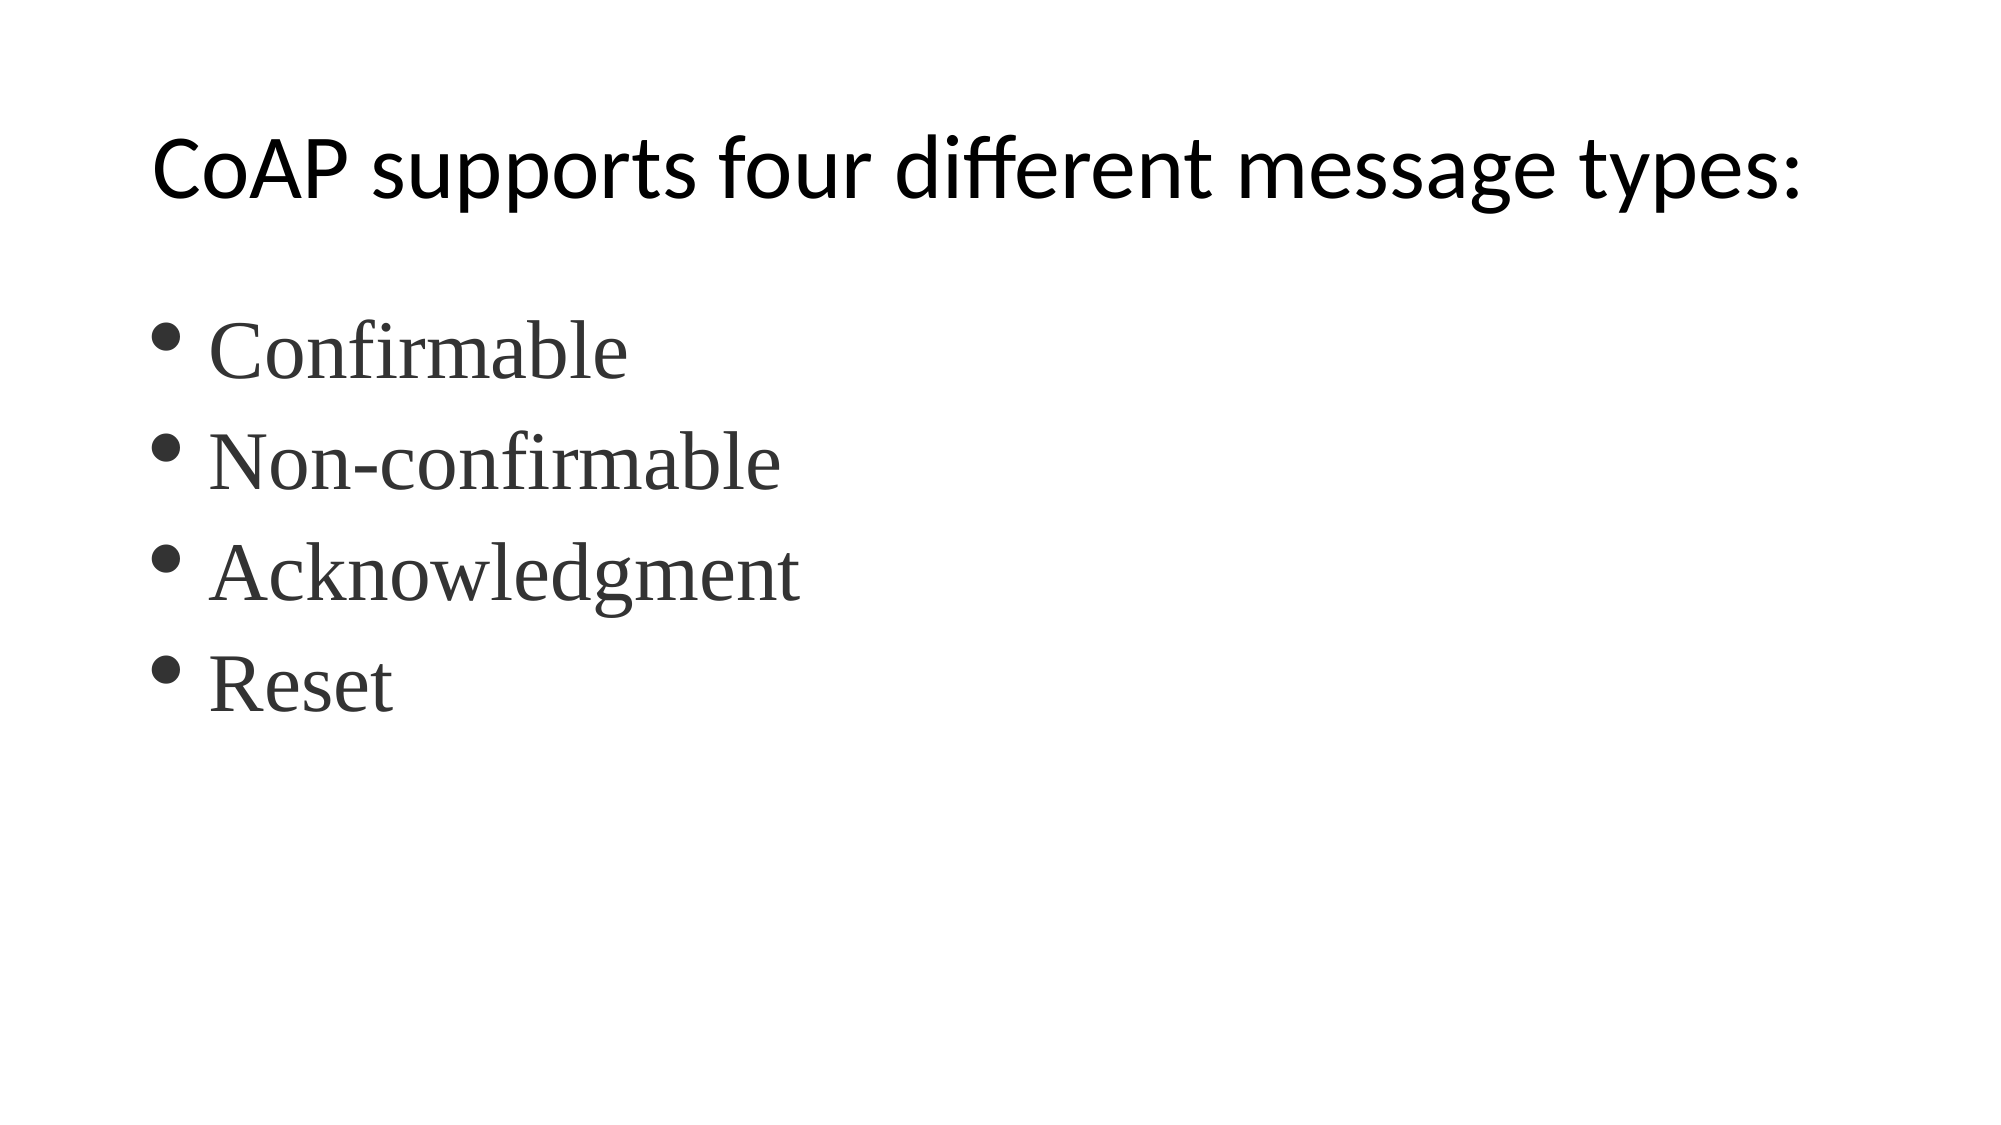

# CoAP supports four different message types:
Confirmable
Non-confirmable
Acknowledgment
Reset